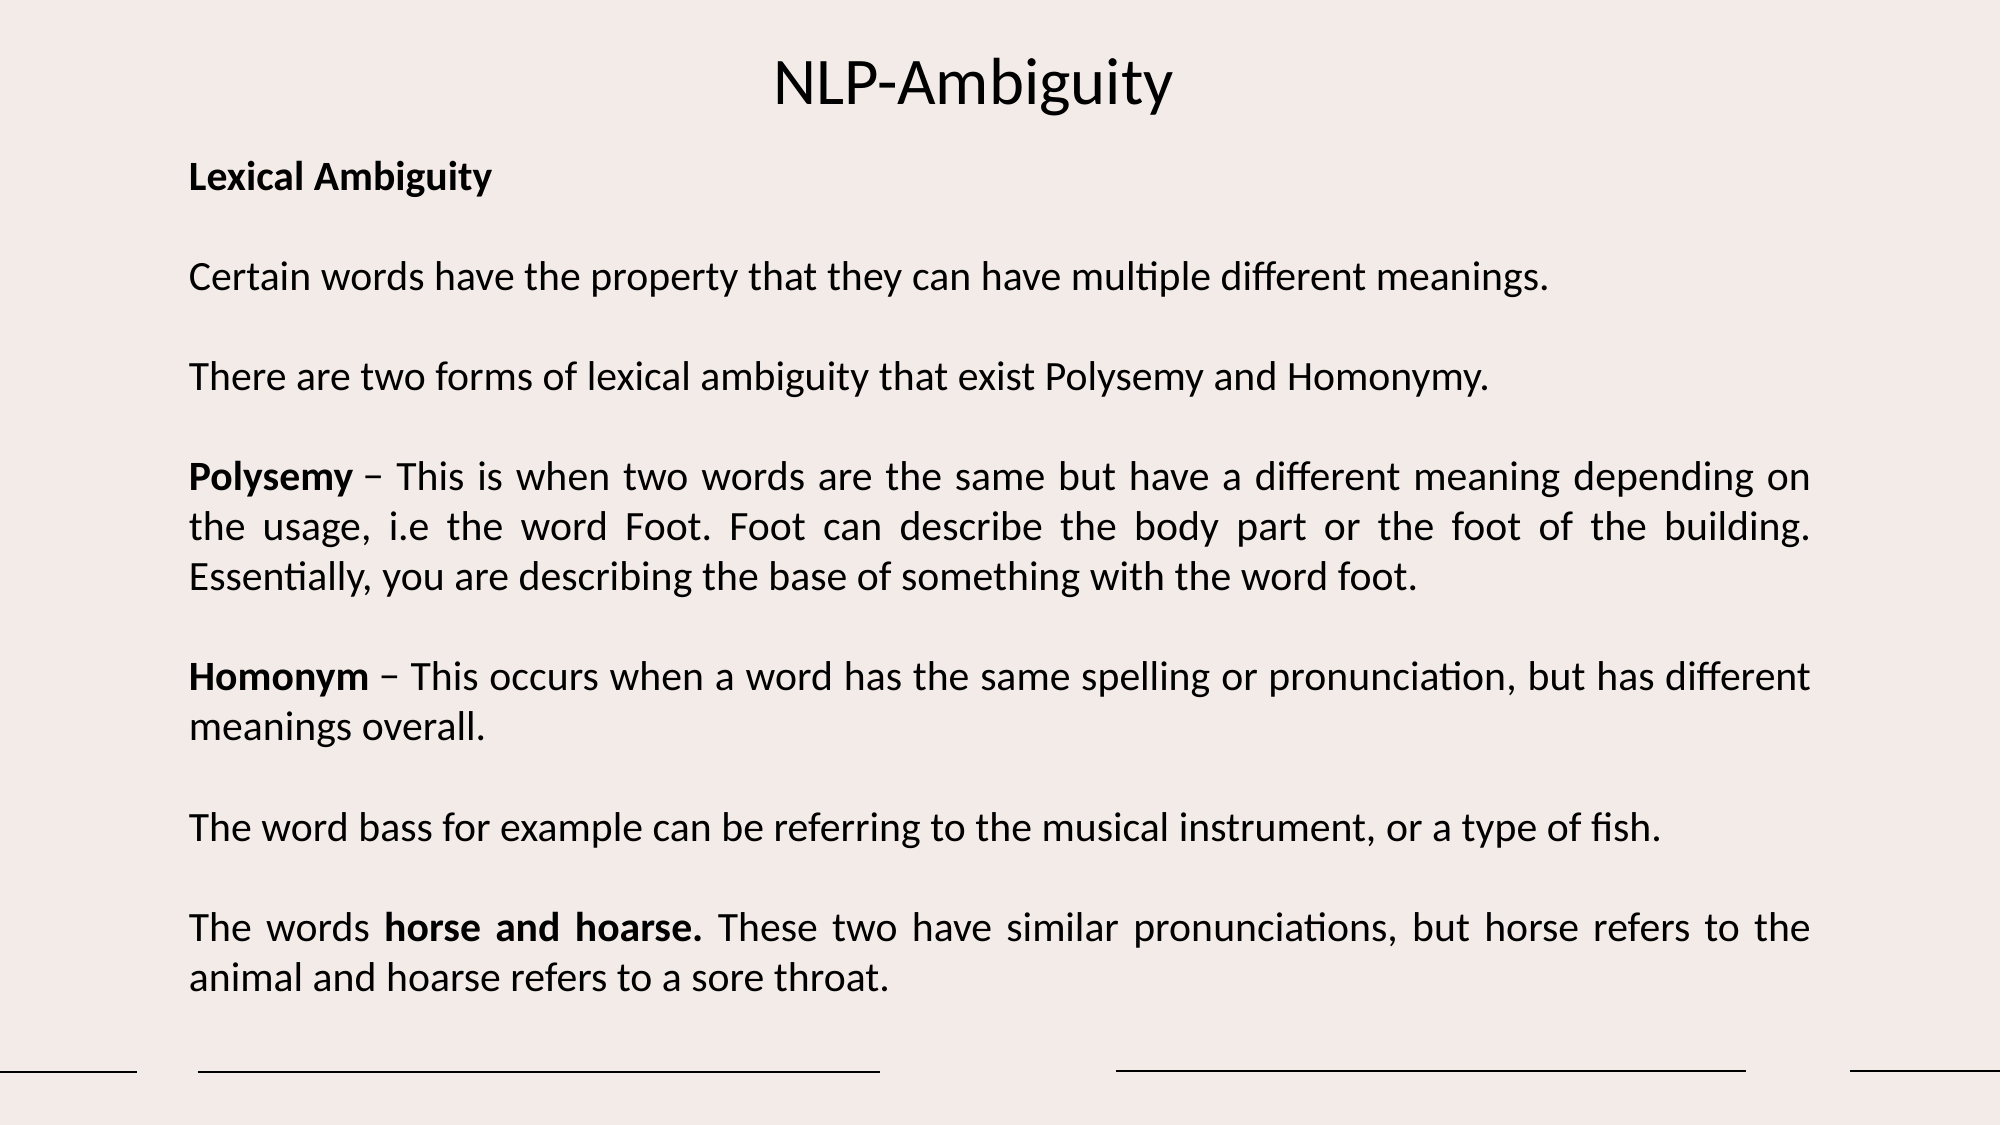

# NLP-Ambiguity
Lexical Ambiguity

Certain words have the property that they can have multiple different meanings.

There are two forms of lexical ambiguity that exist Polysemy and Homonymy.

Polysemy − This is when two words are the same but have a different meaning depending on the usage, i.e the word Foot. Foot can describe the body part or the foot of the building. Essentially, you are describing the base of something with the word foot.

Homonym − This occurs when a word has the same spelling or pronunciation, but has different meanings overall.

The word bass for example can be referring to the musical instrument, or a type of fish.

The words horse and hoarse. These two have similar pronunciations, but horse refers to the animal and hoarse refers to a sore throat.